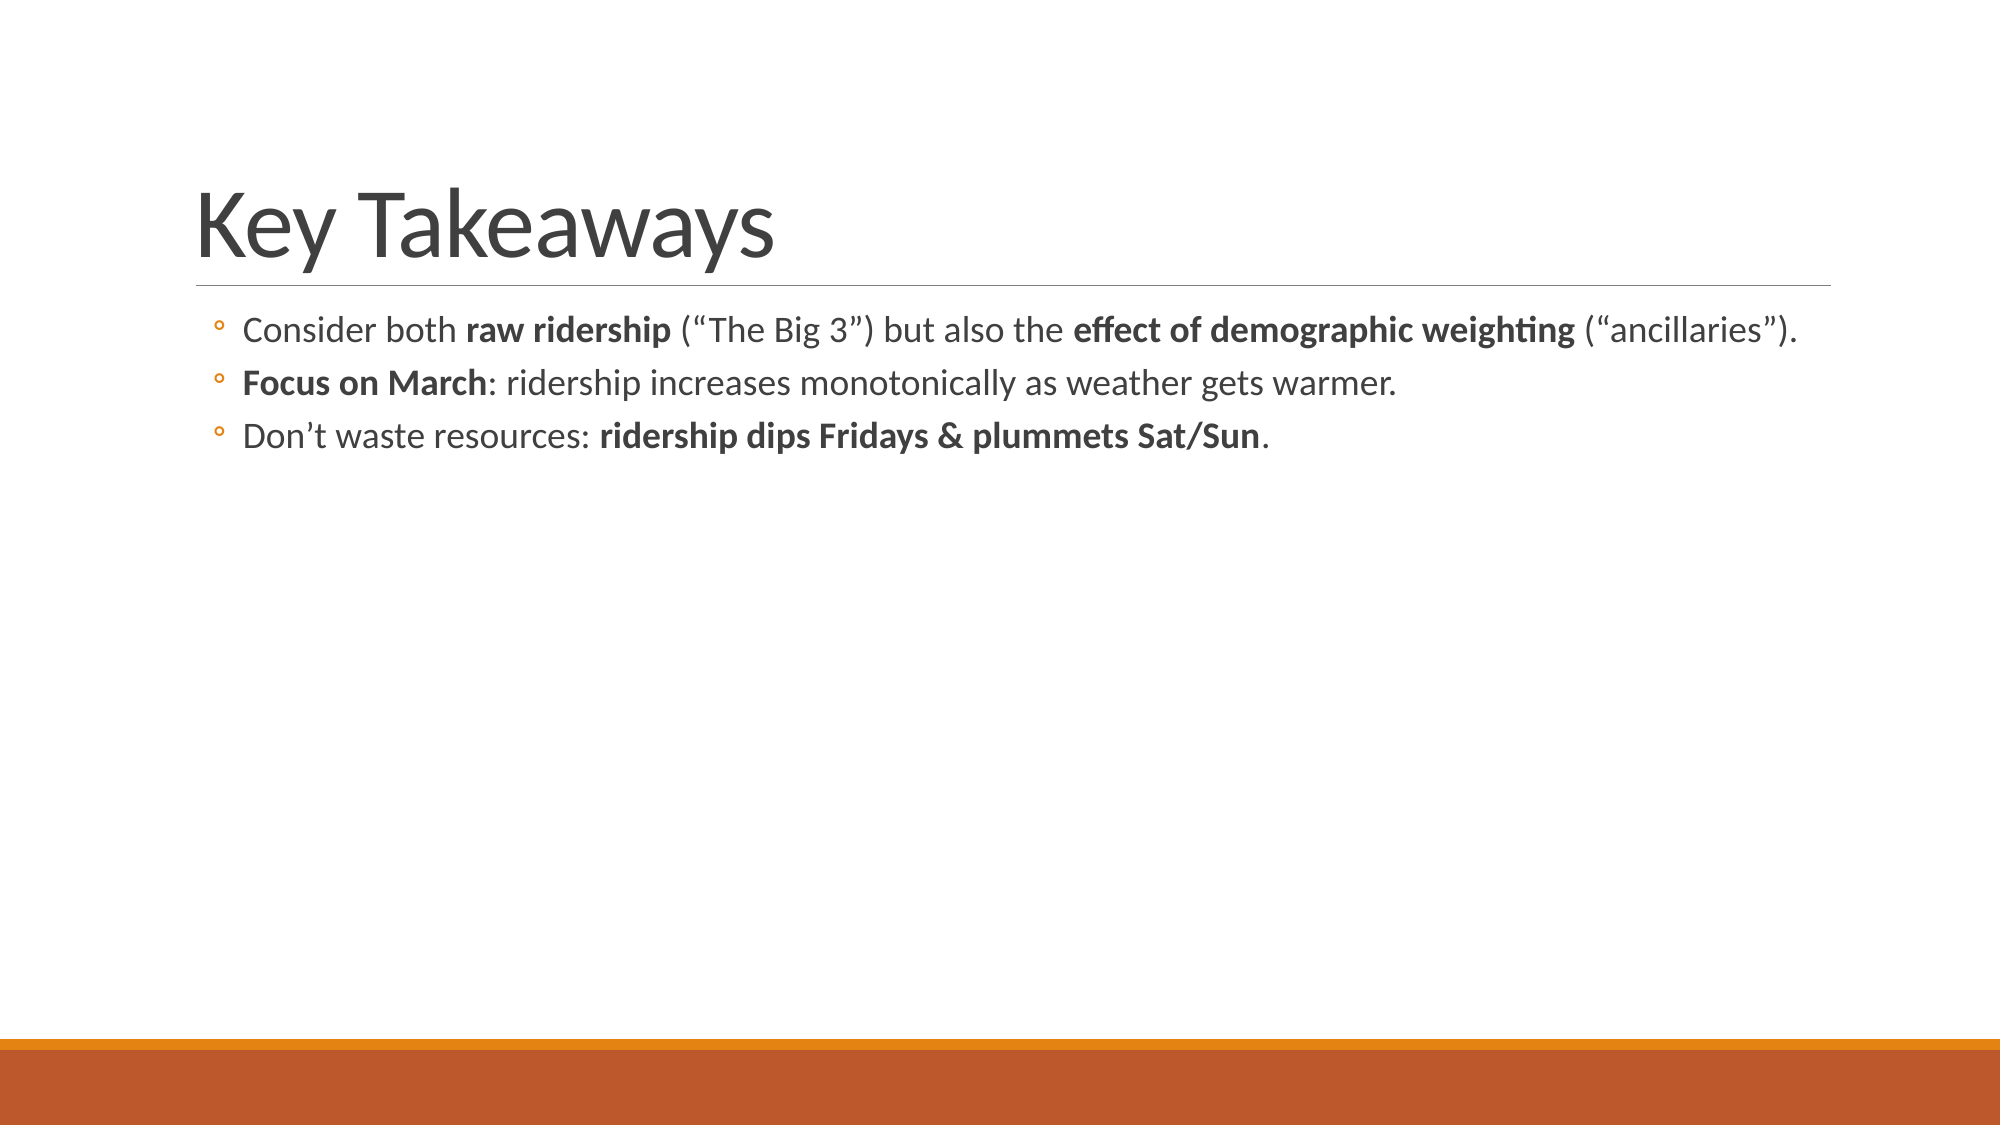

# Key Takeaways
Consider both raw ridership (“The Big 3”) but also the effect of demographic weighting (“ancillaries”).
Focus on March: ridership increases monotonically as weather gets warmer.
Don’t waste resources: ridership dips Fridays & plummets Sat/Sun.